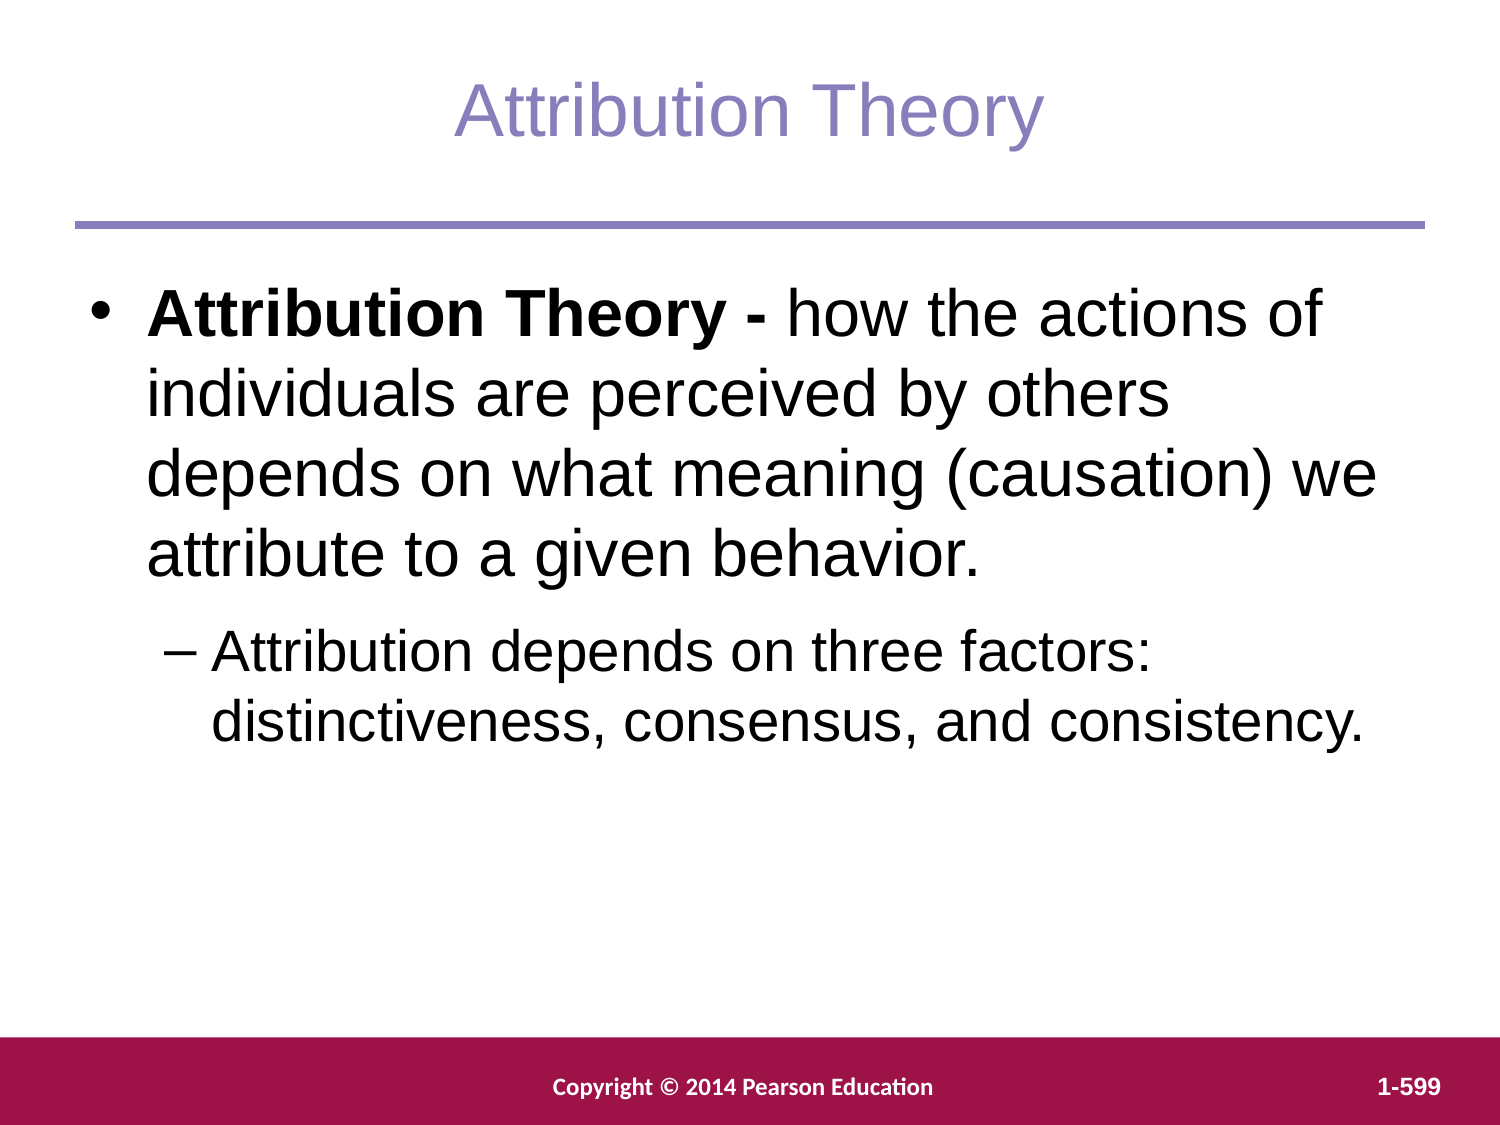

Attribution Theory
Attribution Theory - how the actions of individuals are perceived by others depends on what meaning (causation) we attribute to a given behavior.
Attribution depends on three factors: distinctiveness, consensus, and consistency.